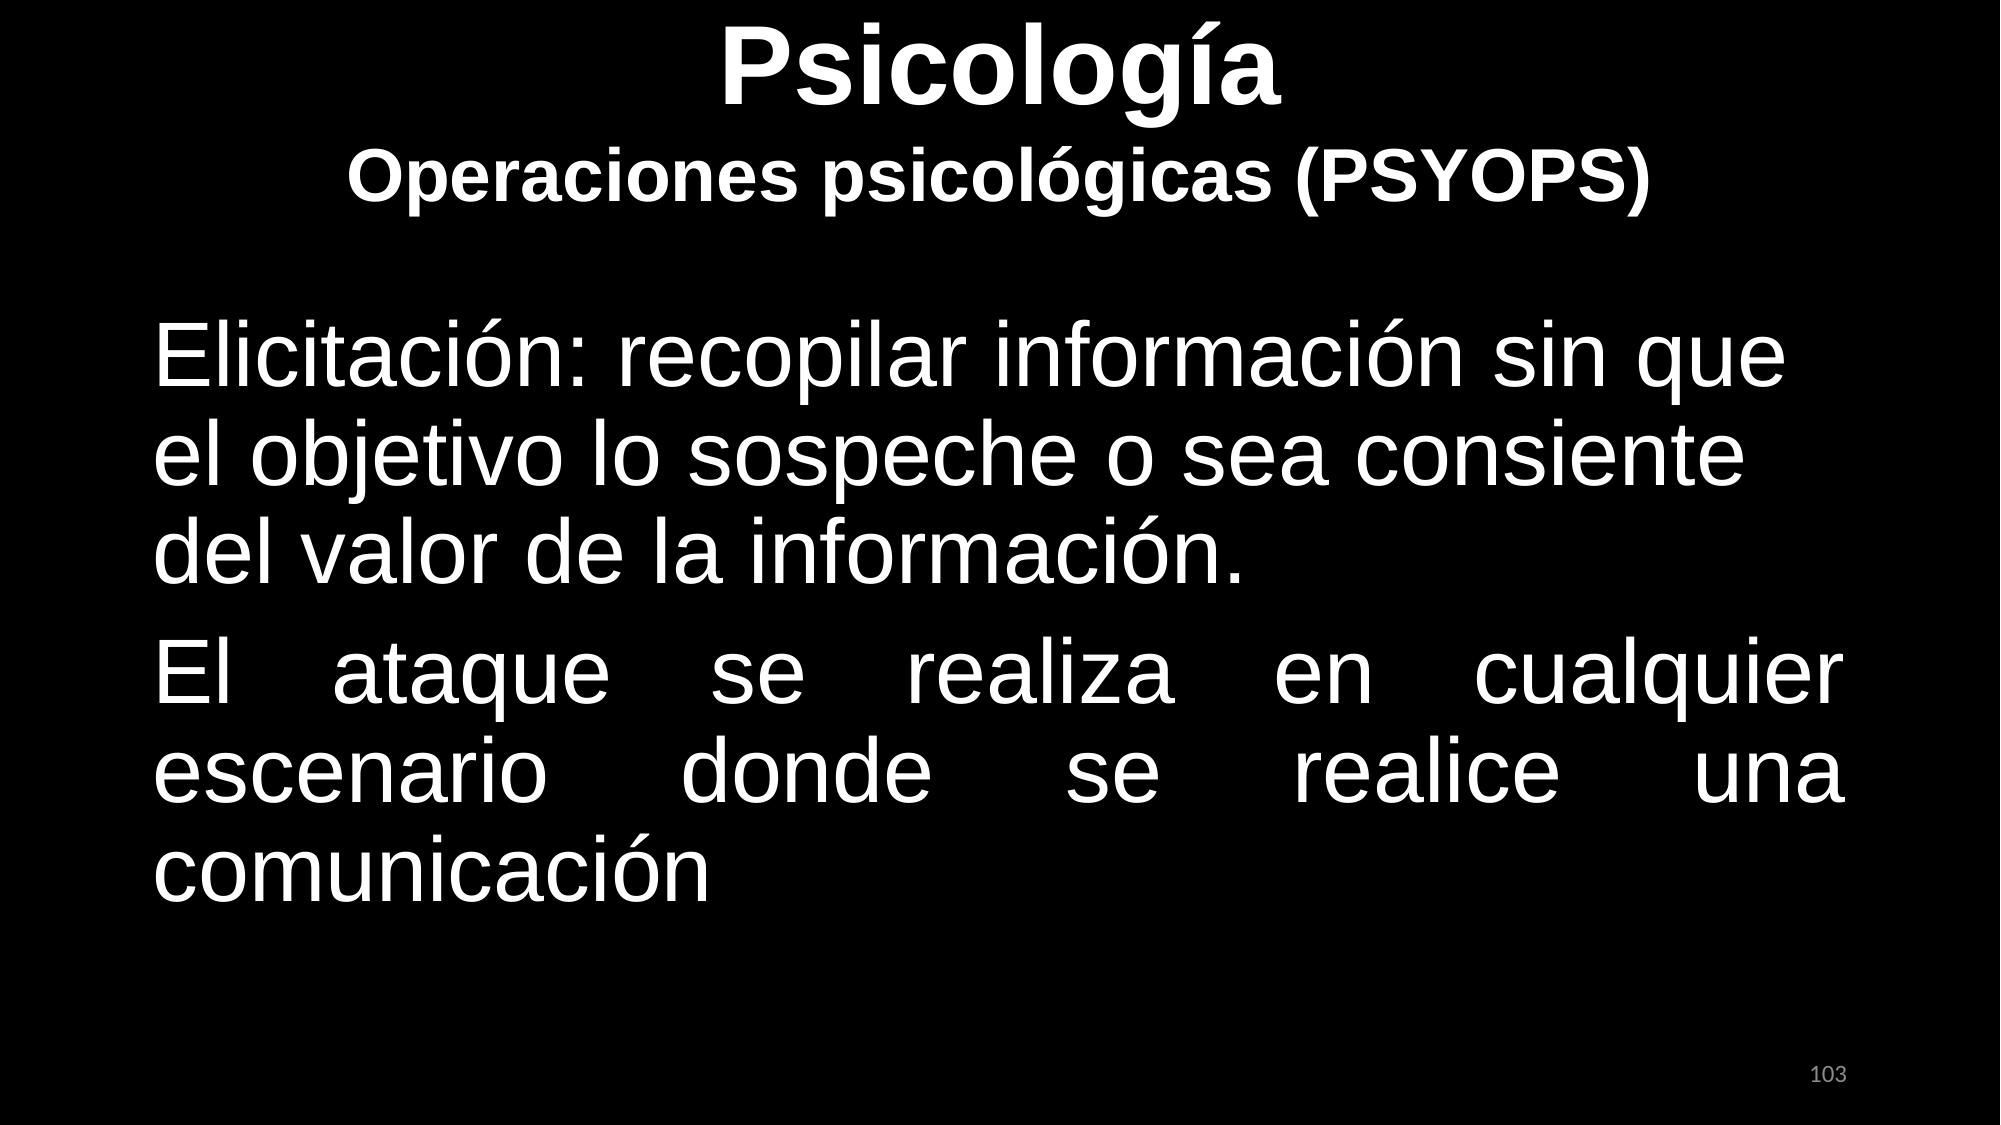

Psicología
Operaciones psicológicas (PSYOPS)

Elicitación: recopilar información sin que el objetivo lo sospeche o sea consiente del valor de la información.
El ataque se realiza en cualquier escenario donde se realice una comunicación
103